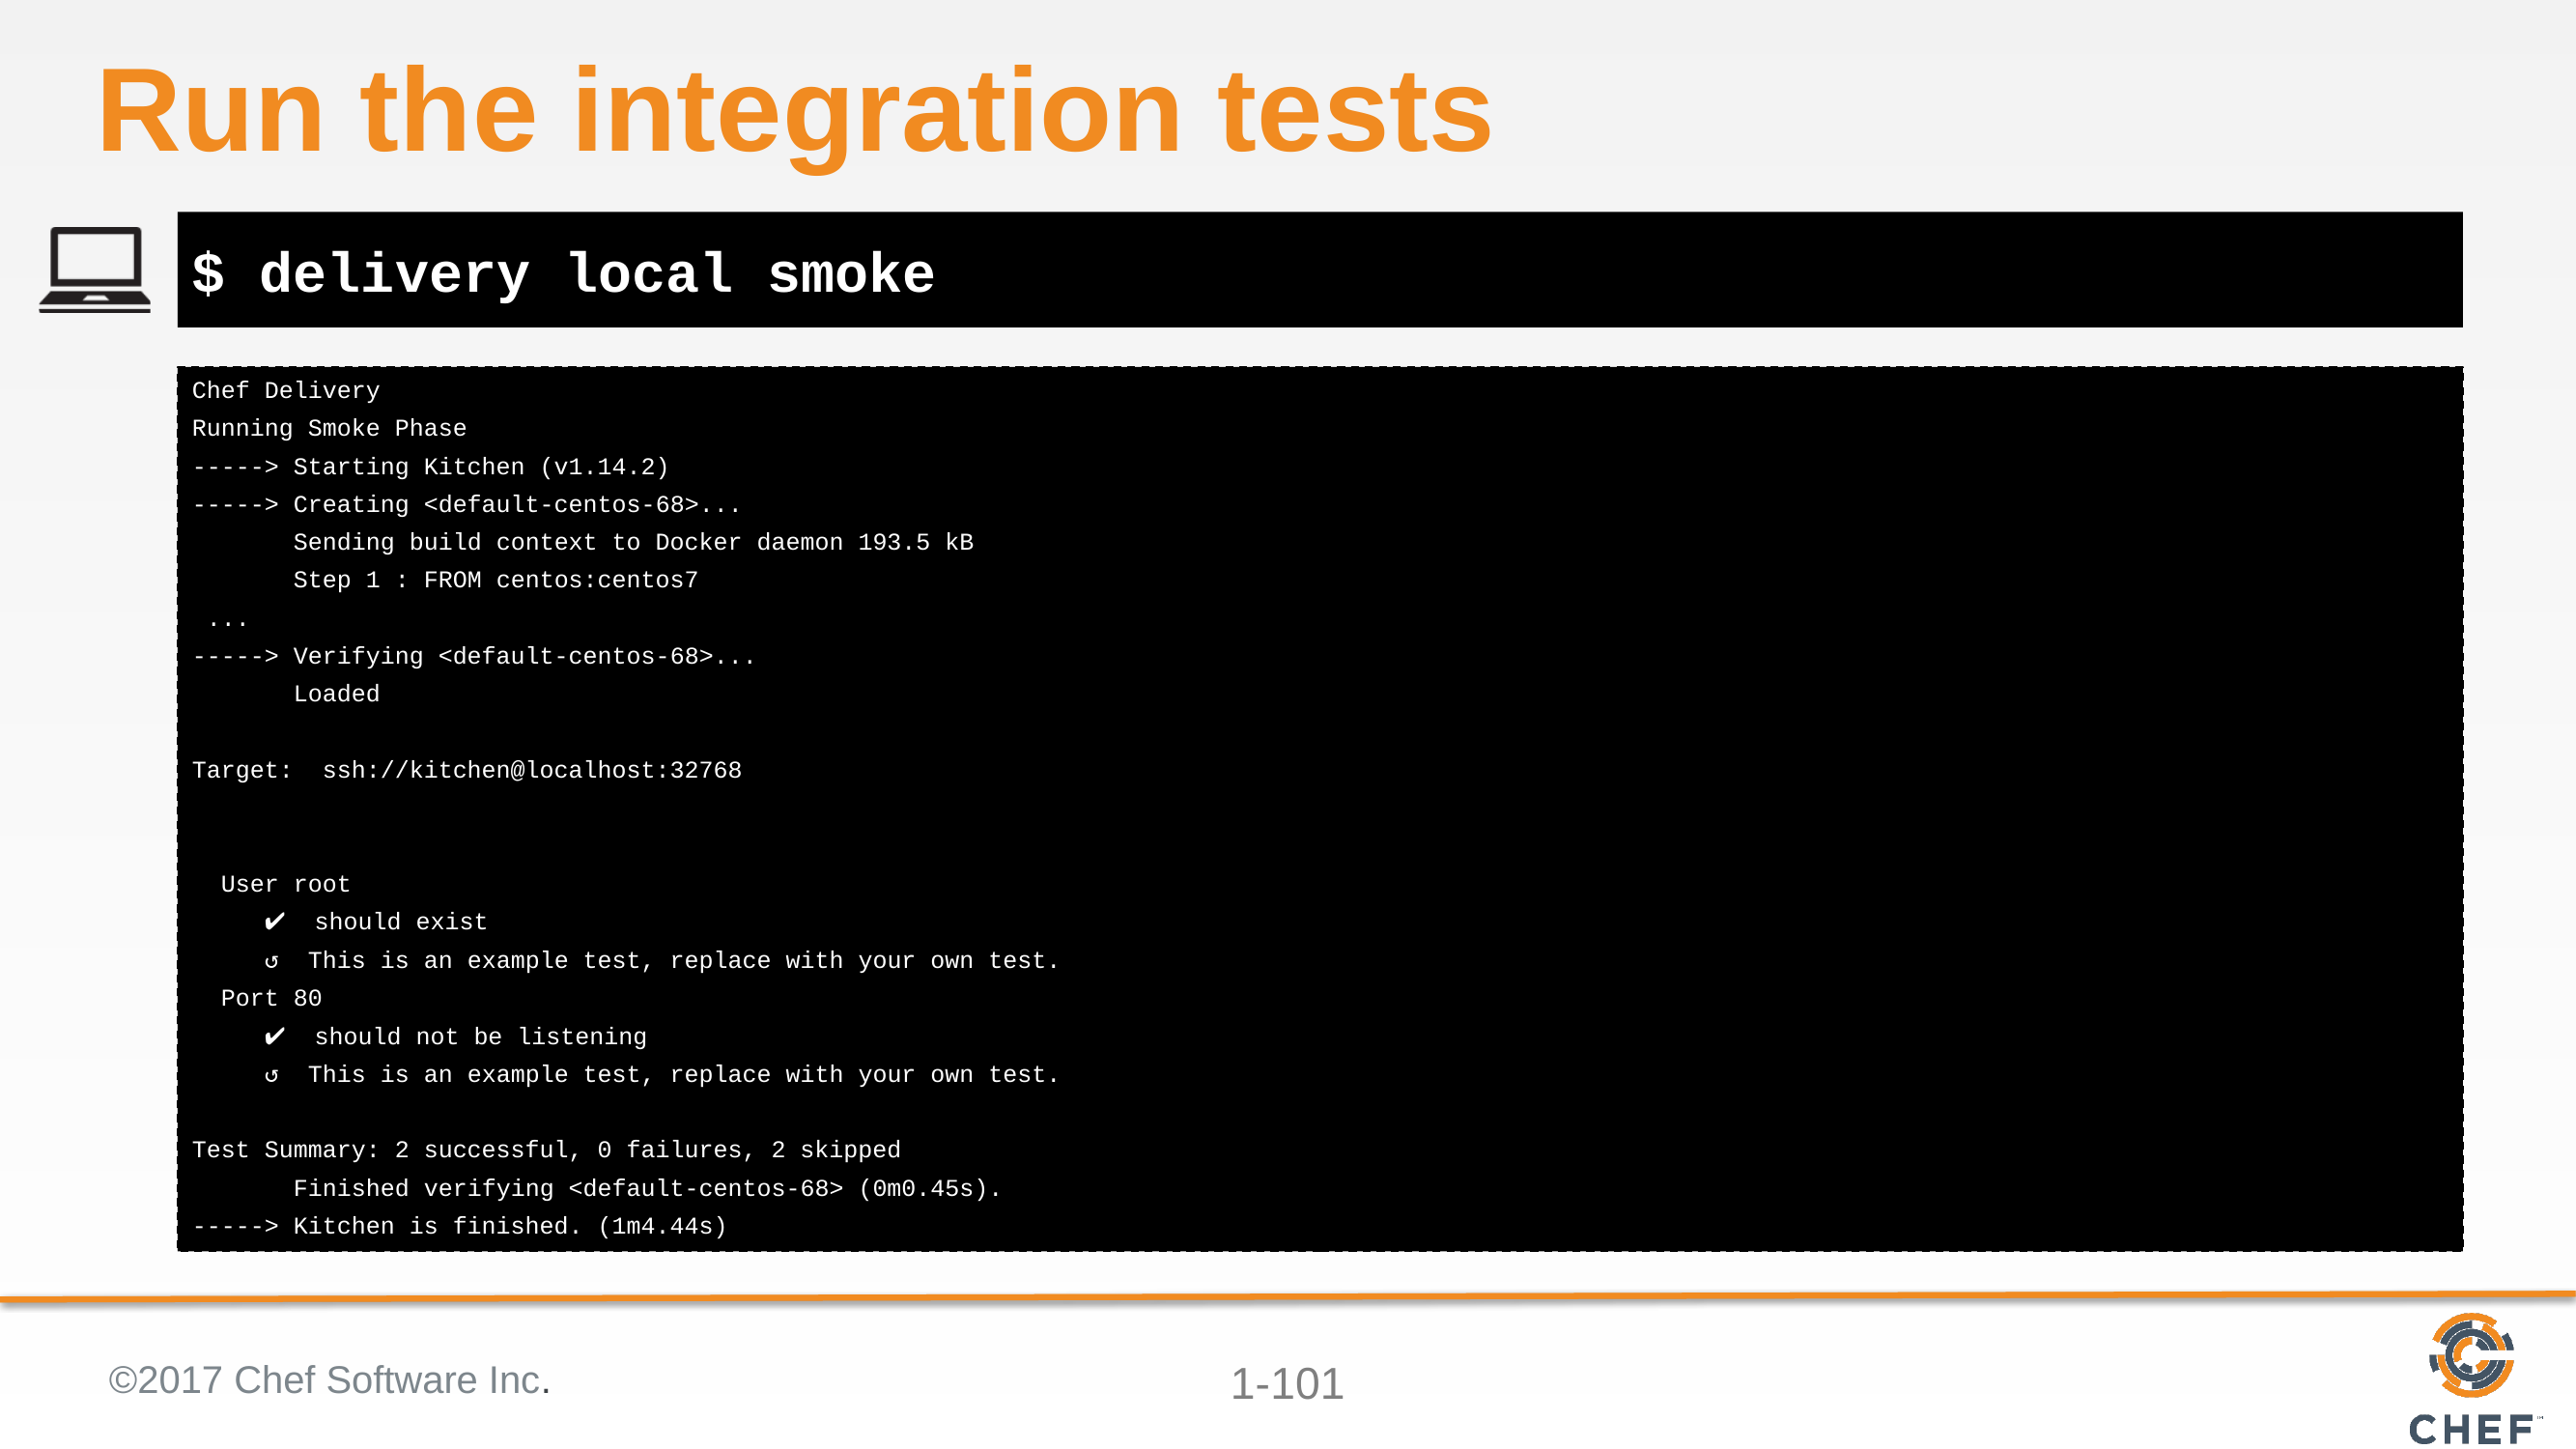

# Run the integration tests
$ delivery local smoke
Chef Delivery
Running Smoke Phase
-----> Starting Kitchen (v1.14.2)
-----> Creating <default-centos-68>...
       Sending build context to Docker daemon 193.5 kB
       Step 1 : FROM centos:centos7
 ...
-----> Verifying <default-centos-68>...
       Loaded

Target:  ssh://kitchen@localhost:32768

  User root
     ✔  should exist
     ↺  This is an example test, replace with your own test.
  Port 80
     ✔  should not be listening
     ↺  This is an example test, replace with your own test.

Test Summary: 2 successful, 0 failures, 2 skipped
       Finished verifying <default-centos-68> (0m0.45s).
-----> Kitchen is finished. (1m4.44s)